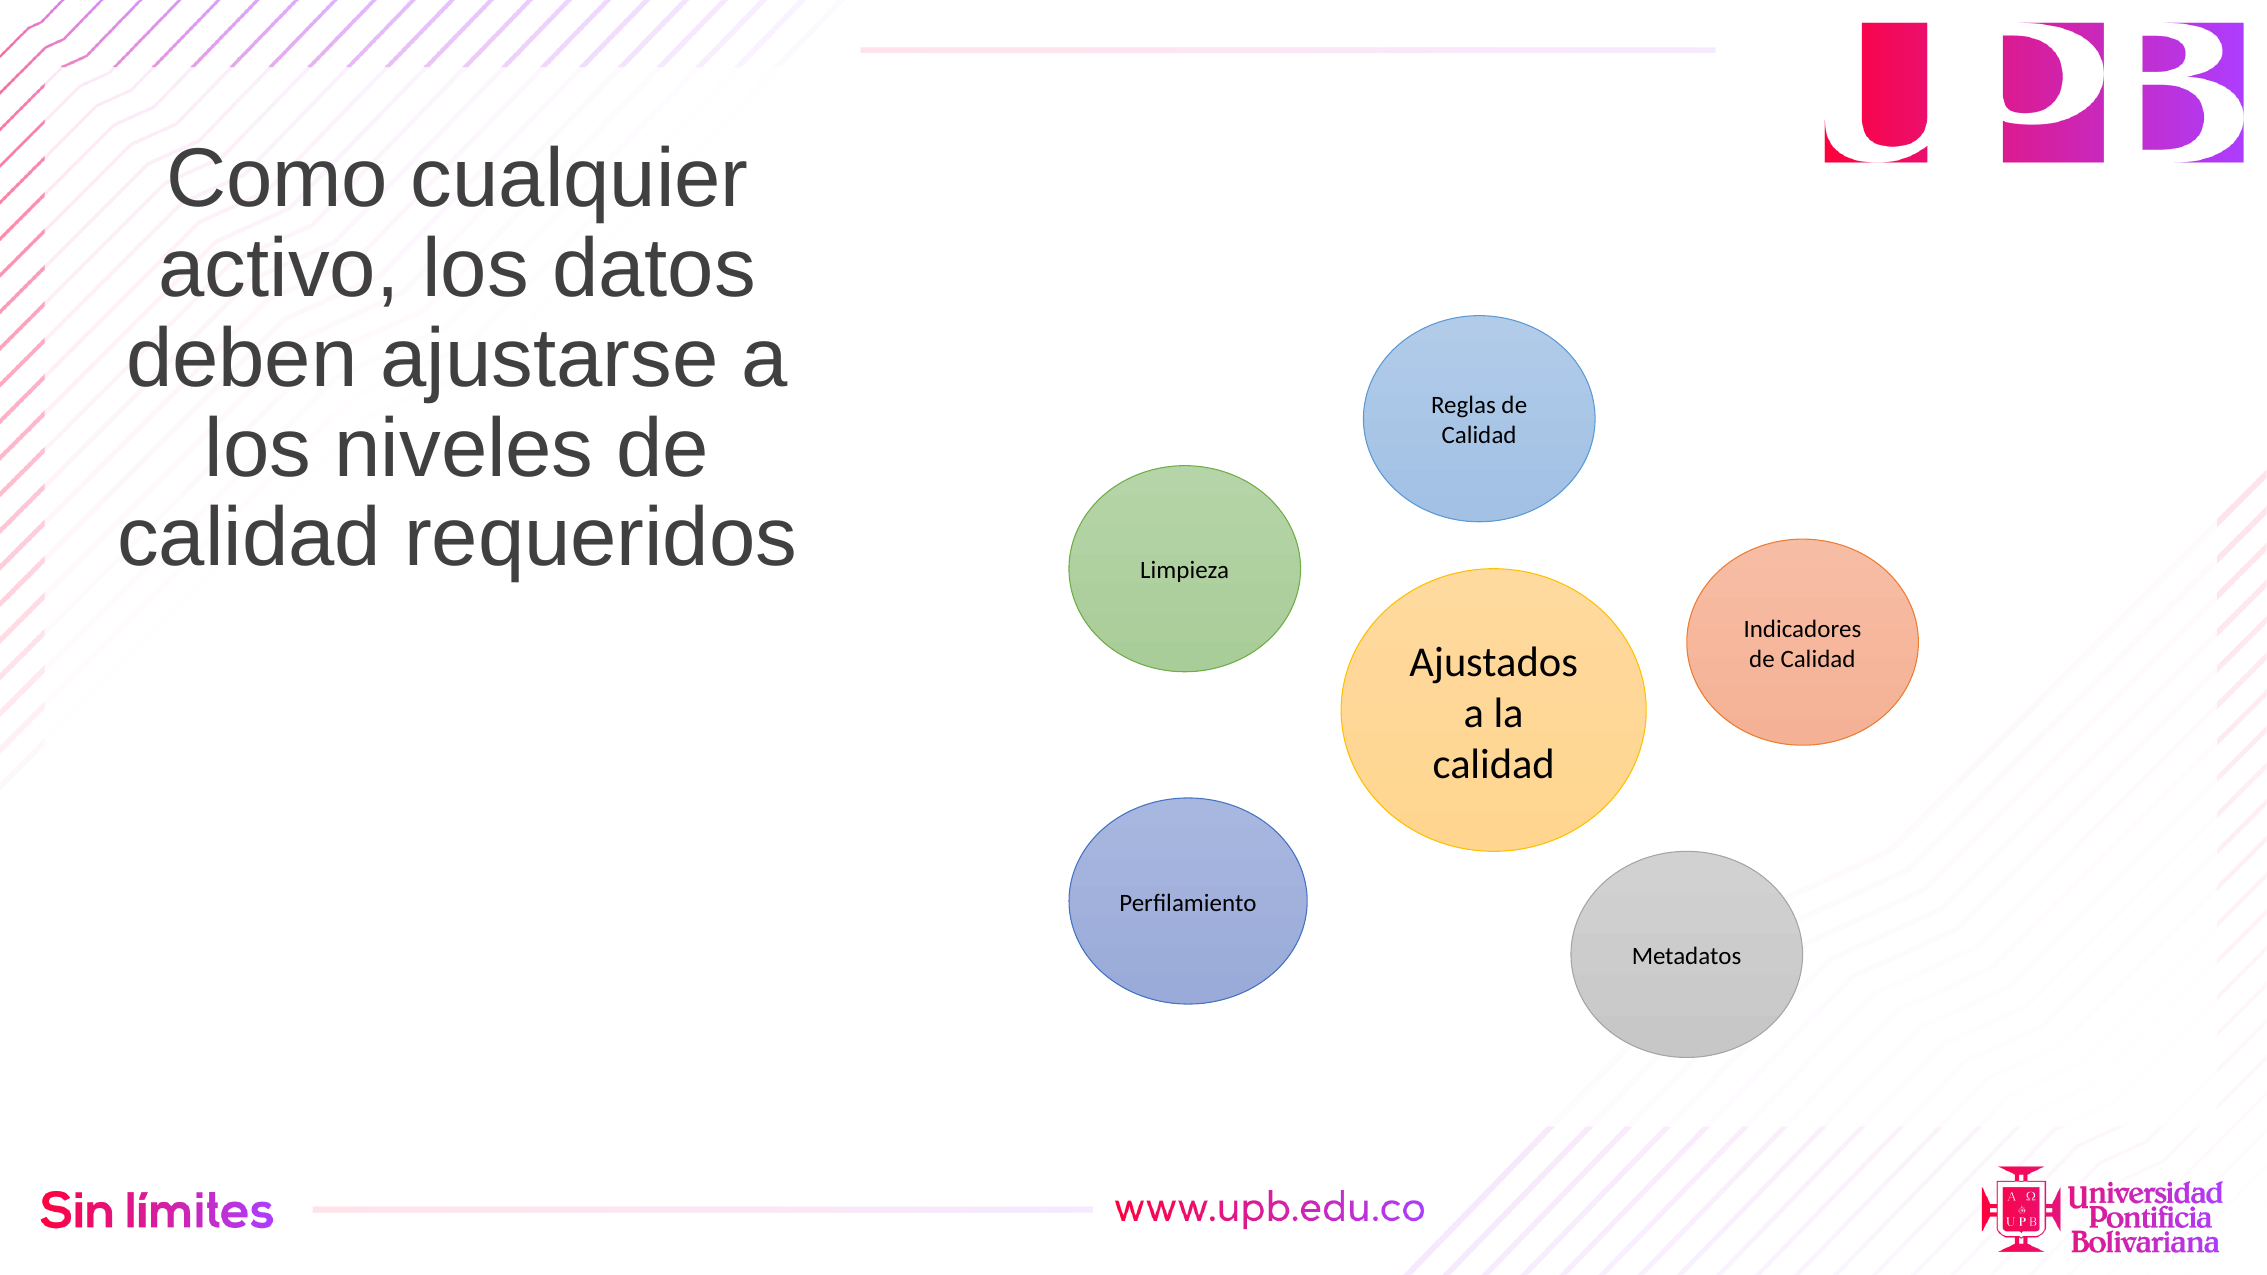

Como cualquier activo, los datos deben ajustarse a los niveles de calidad requeridos
Reglas de Calidad
Limpieza
Indicadores de Calidad
Ajustados a la calidad
Perfilamiento
Metadatos